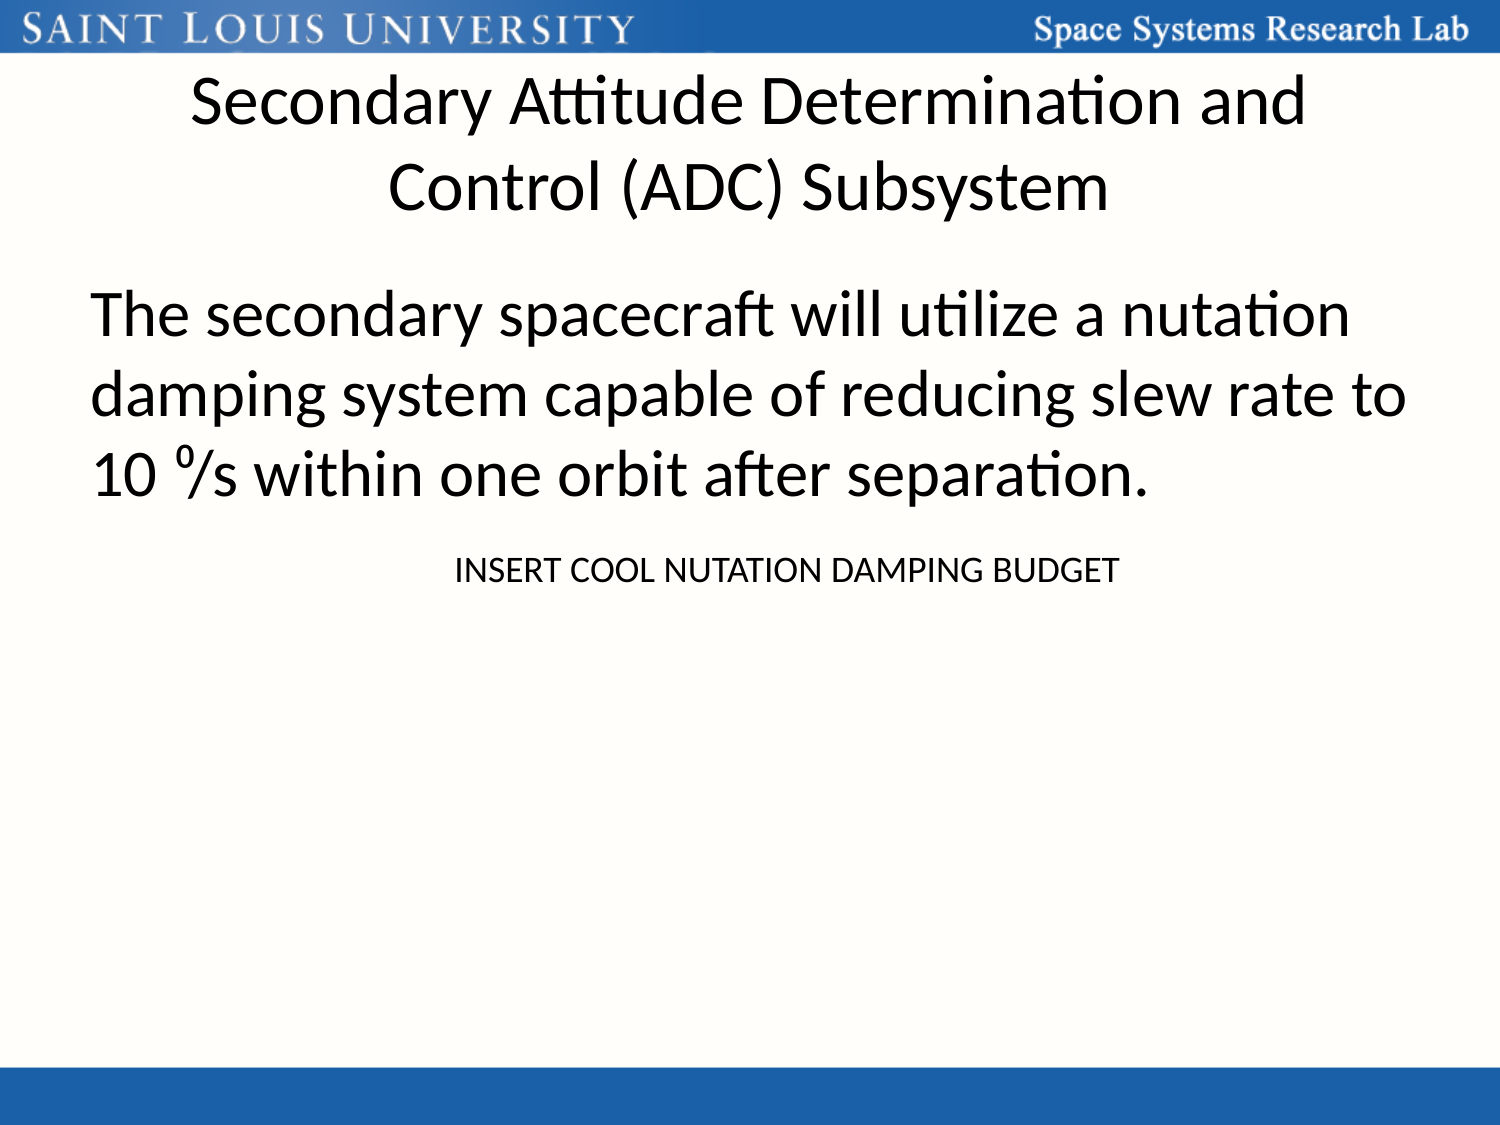

# Secondary Attitude Determination and Control (ADC) Subsystem
The secondary spacecraft will utilize a nutation damping system capable of reducing slew rate to 10 ⁰/s within one orbit after separation.
INSERT COOL NUTATION DAMPING BUDGET